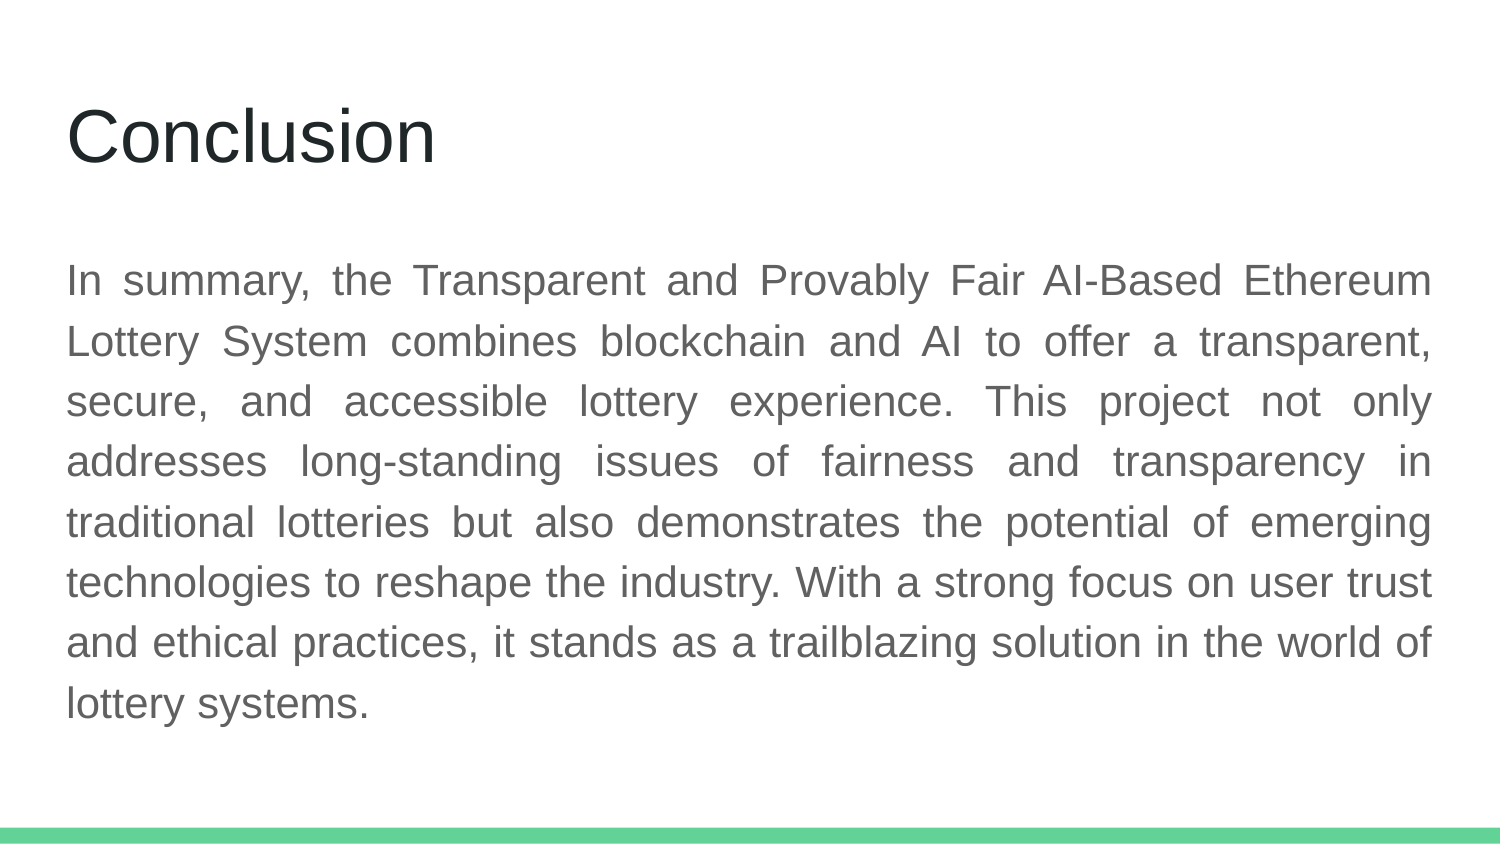

# Conclusion
In summary, the Transparent and Provably Fair AI-Based Ethereum Lottery System combines blockchain and AI to offer a transparent, secure, and accessible lottery experience. This project not only addresses long-standing issues of fairness and transparency in traditional lotteries but also demonstrates the potential of emerging technologies to reshape the industry. With a strong focus on user trust and ethical practices, it stands as a trailblazing solution in the world of lottery systems.